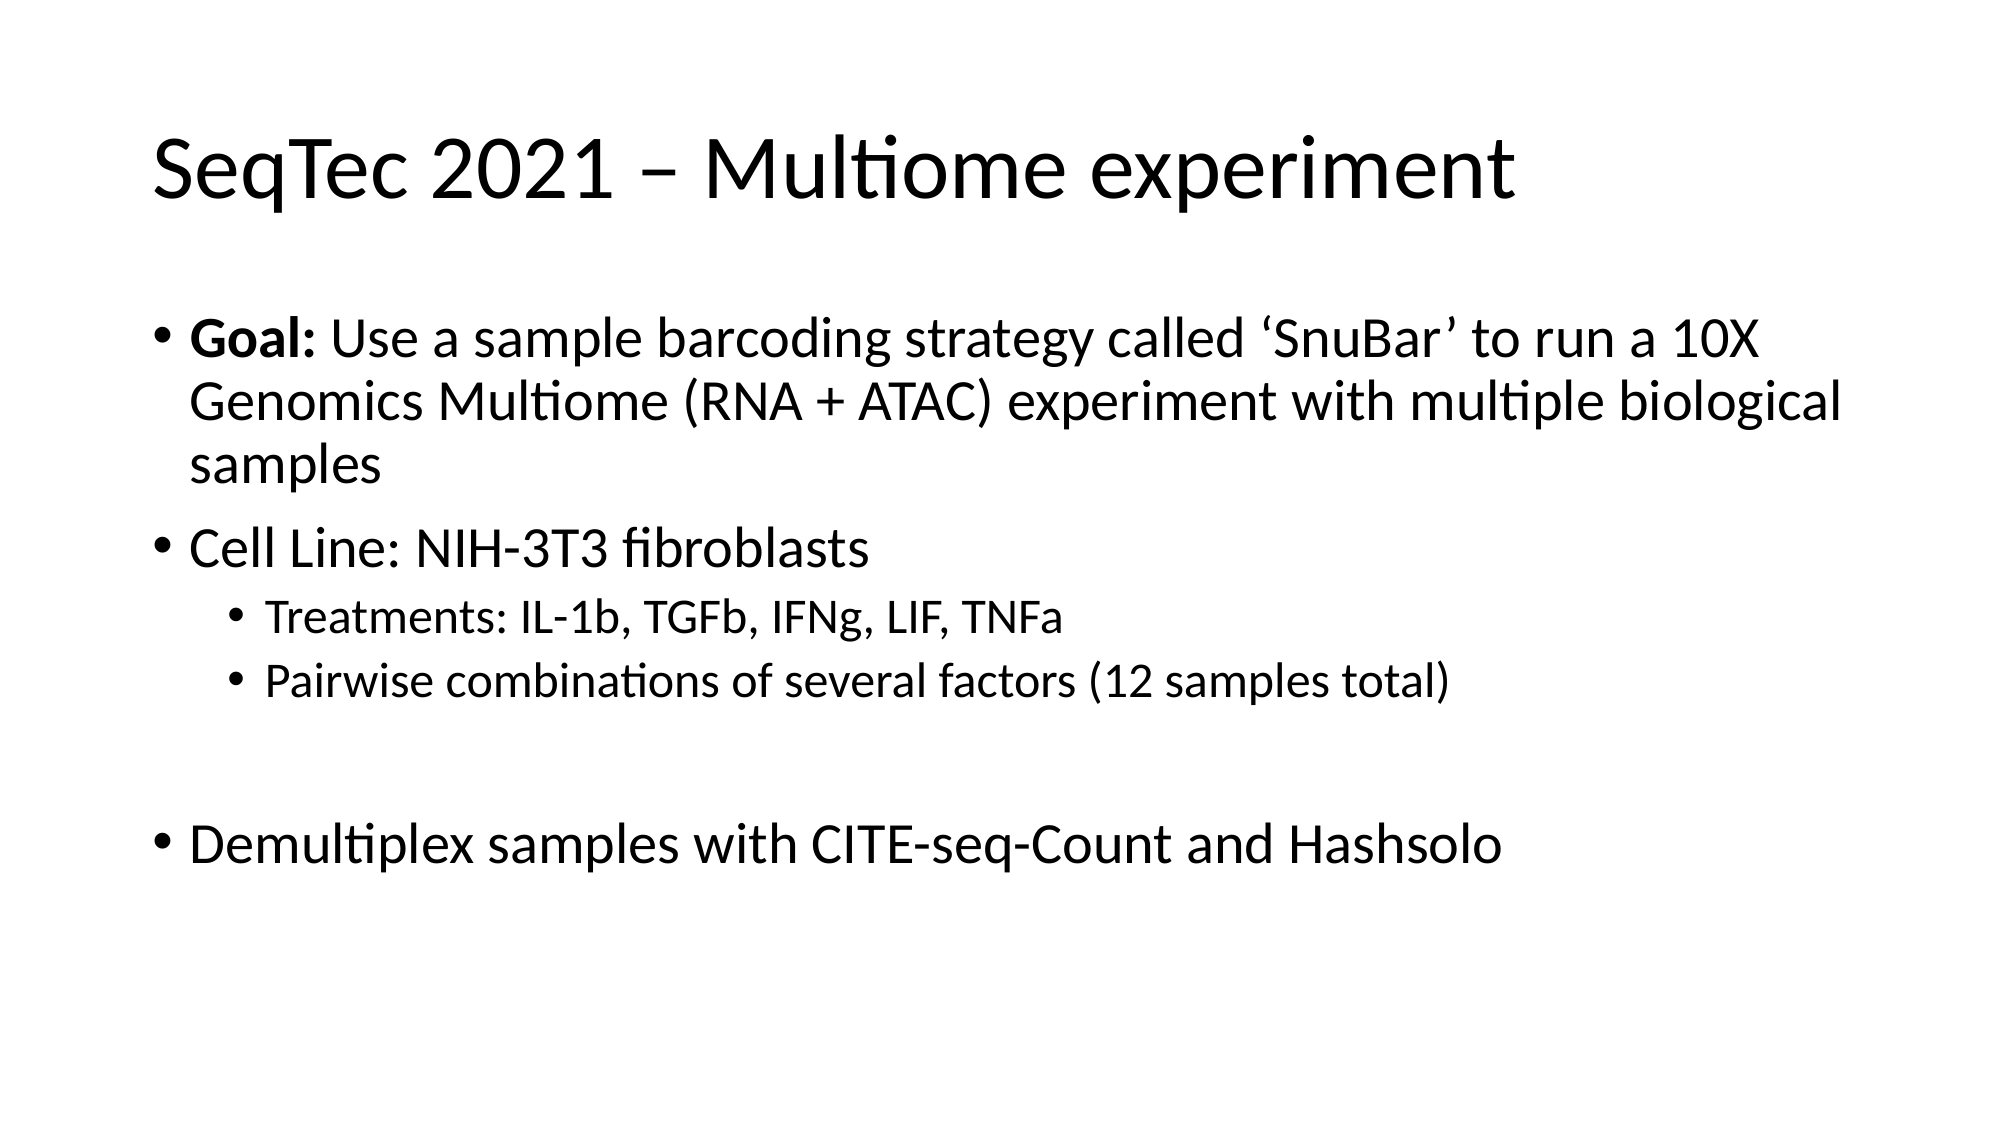

# SeqTec 2021 – Multiome experiment
Goal: Use a sample barcoding strategy called ‘SnuBar’ to run a 10X Genomics Multiome (RNA + ATAC) experiment with multiple biological samples
Cell Line: NIH-3T3 fibroblasts
Treatments: IL-1b, TGFb, IFNg, LIF, TNFa
Pairwise combinations of several factors (12 samples total)

Demultiplex samples with CITE-seq-Count and Hashsolo